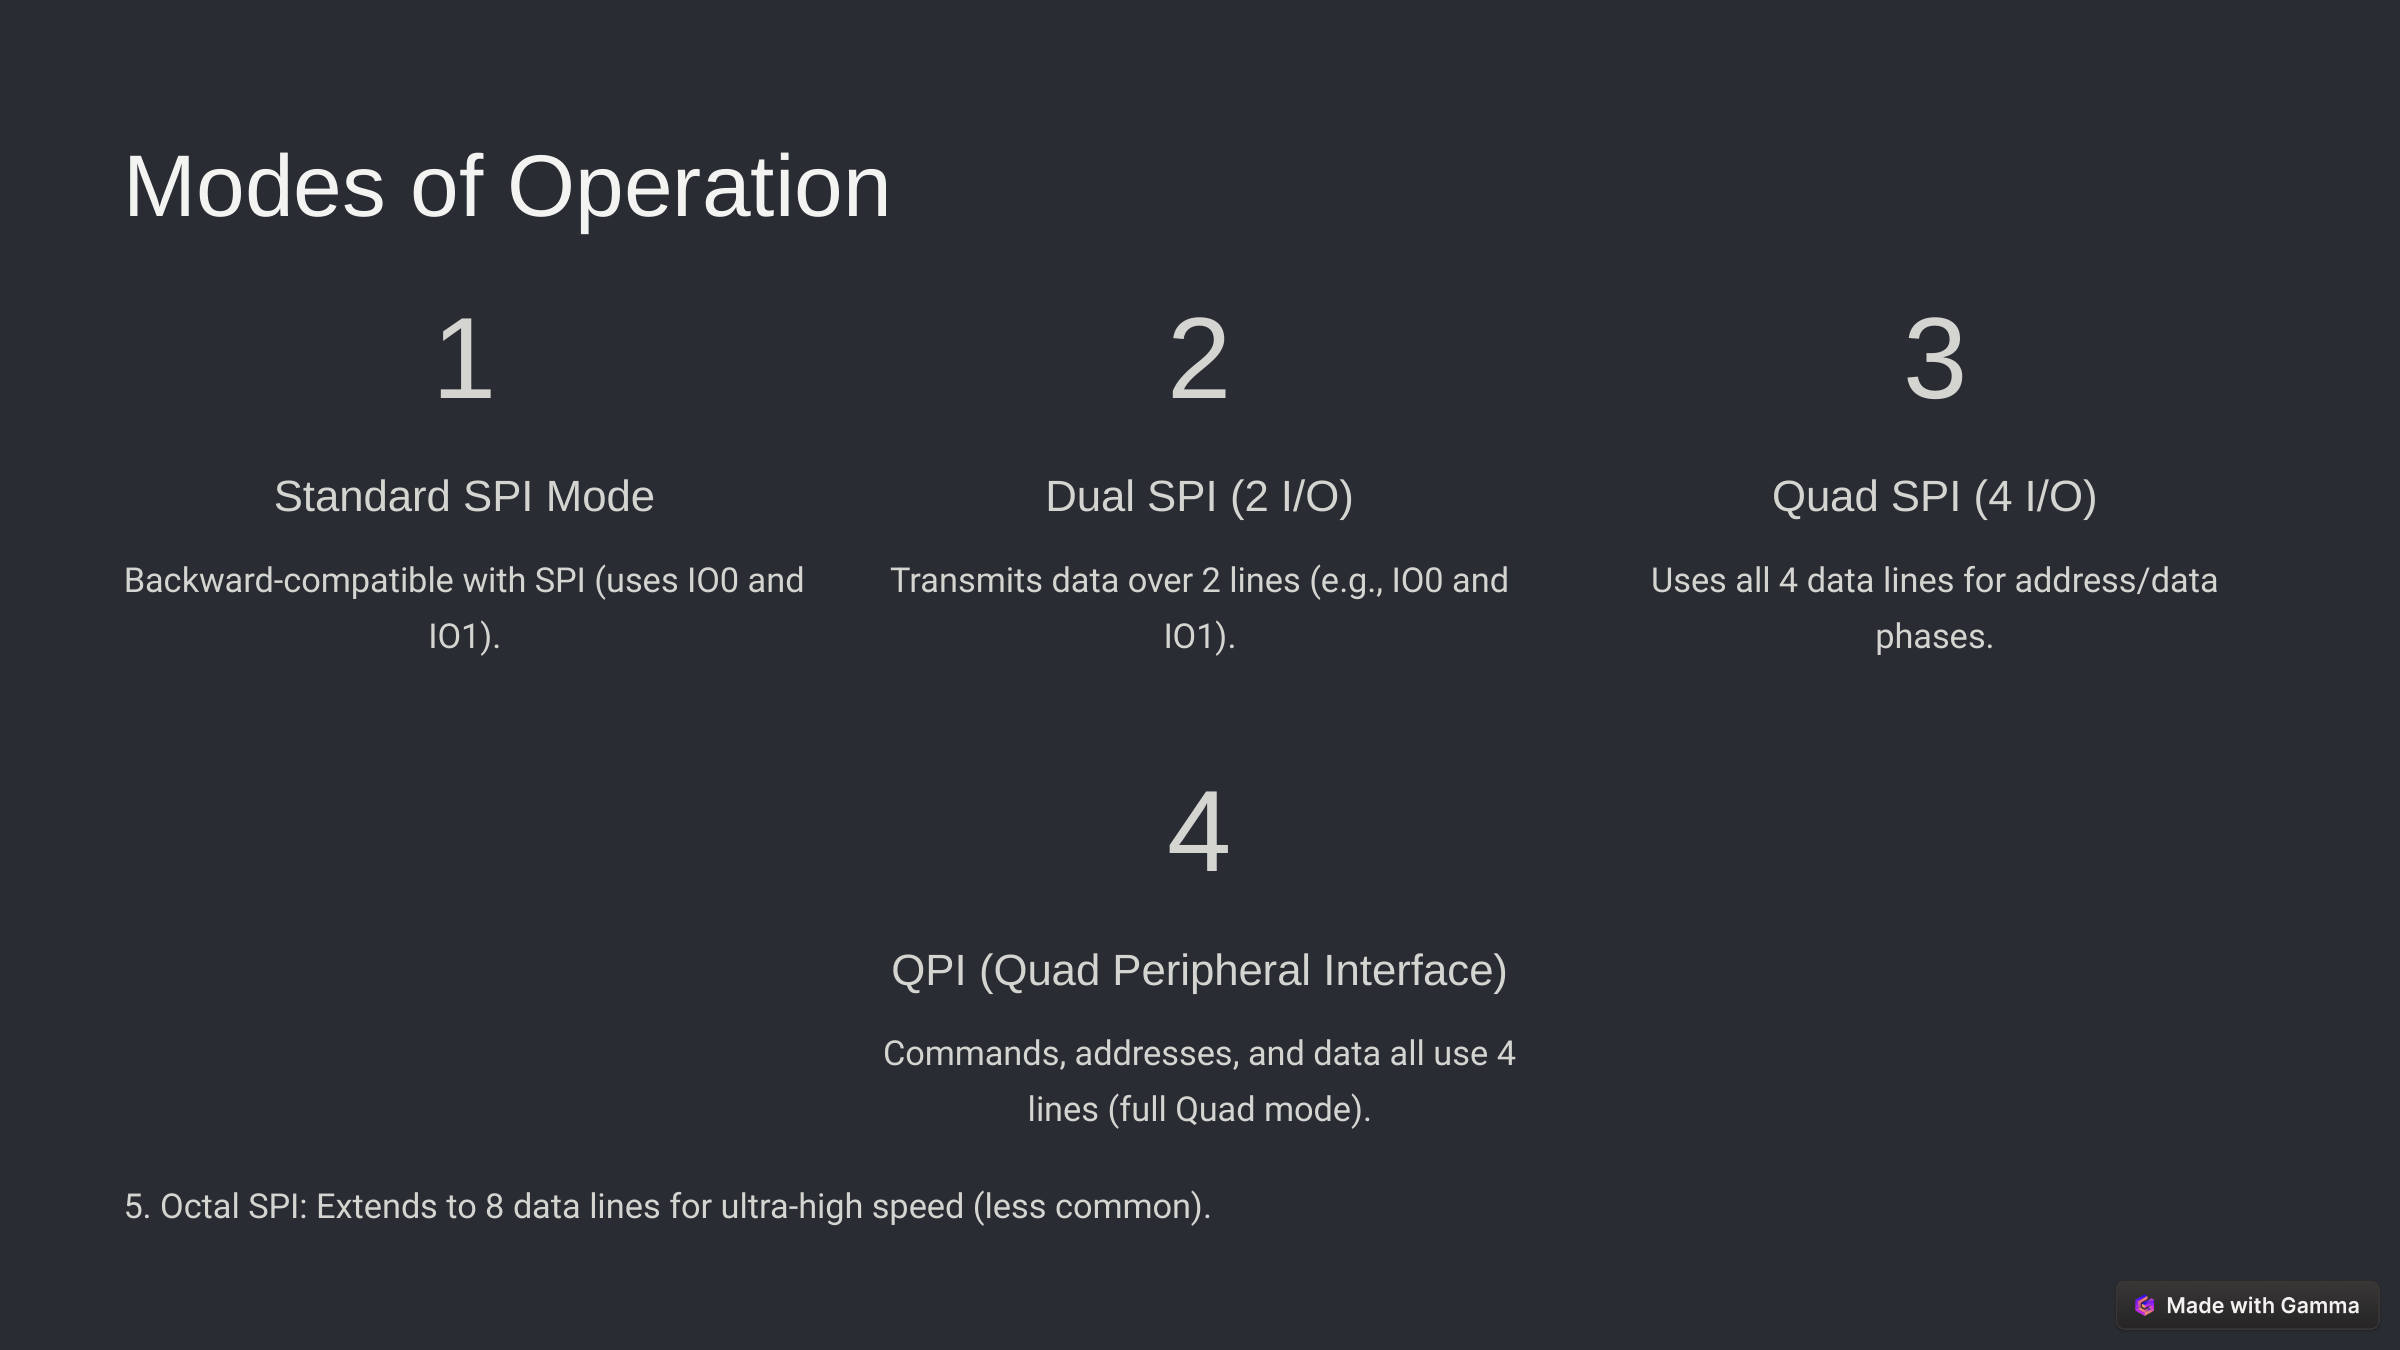

Modes of Operation
1
2
3
Standard SPI Mode
Dual SPI (2 I/O)
Quad SPI (4 I/O)
Backward-compatible with SPI (uses IO0 and IO1).
Transmits data over 2 lines (e.g., IO0 and IO1).
Uses all 4 data lines for address/data phases.
4
QPI (Quad Peripheral Interface)
Commands, addresses, and data all use 4 lines (full Quad mode).
5. Octal SPI: Extends to 8 data lines for ultra-high speed (less common).